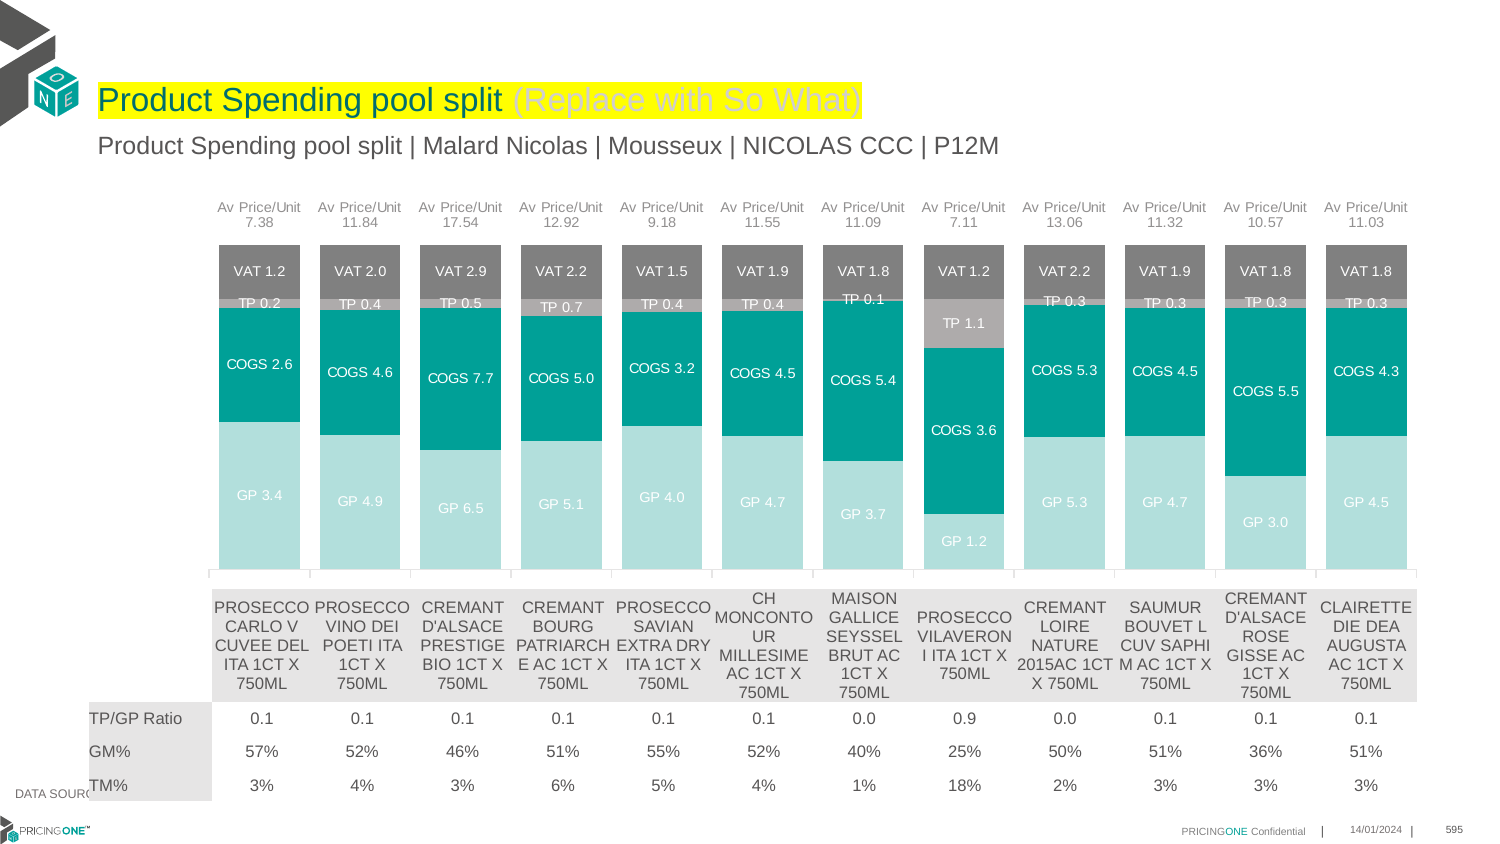

# Product Spending pool split (Replace with So What)
Product Spending pool split | Malard Nicolas | Mousseux | NICOLAS CCC | P12M

### Chart

| Category | GP | COGS | TP | VAT |
|---|---|---|---|---|
| Av Price/Unit 7.38 | 3.3555605101143358 | 2.5787009674582233 | 0.21312931691586012 | 1.2294781588976835 |
| Av Price/Unit 11.84 | 4.8938428571428565 | 4.572458374384236 | 0.4013342364532022 | 1.9735221674876848 |
| Av Price/Unit 17.54 | 6.473782241014799 | 7.661686257928118 | 0.4839818181818192 | 2.9238900634249454 |
| Av Price/Unit 12.92 | 5.117654264972776 | 4.96902667876588 | 0.6800627949183351 | 2.153357531760434 |
| Av Price/Unit 9.18 | 4.04655 | 3.24985 | 0.35647769784172745 | 1.5305755395683436 |
| Av Price/Unit 11.55 | 4.741310863509749 | 4.452303621169916 | 0.43266220984215487 | 1.9252553389043636 |
| Av Price/Unit 11.09 | 3.685 | 5.44 | 0.05266776677667728 | 1.835533553355335 |
| Av Price/Unit 7.11 | 1.207403112840467 | 3.6411854085603115 | 1.0771590142671856 | 1.18514915693904 |
| Av Price/Unit 13.06 | 5.33070900900901 | 5.3024684684684695 | 0.252752552552554 | 2.1771771771771777 |
| Av Price/Unit 11.32 | 4.6508702702702704 | 4.457229729729731 | 0.328885585585585 | 1.8873873873873879 |
| Av Price/Unit 10.57 | 3.0353296296296293 | 5.4903703703703695 | 0.2860283950617273 | 1.7623456790123462 |
| Av Price/Unit 11.03 | 4.54685242290749 | 4.3307907488986785 | 0.31104992657856023 | 1.837738619676947 |
|  | PROSECCO CARLO V CUVEE DEL ITA 1CT X 750ML | PROSECCO VINO DEI POETI ITA 1CT X 750ML | CREMANT D'ALSACE PRESTIGE BIO 1CT X 750ML | CREMANT BOURG PATRIARCHE AC 1CT X 750ML | PROSECCO SAVIAN EXTRA DRY ITA 1CT X 750ML | CH MONCONTOUR MILLESIME AC 1CT X 750ML | MAISON GALLICE SEYSSEL BRUT AC 1CT X 750ML | PROSECCO VILAVERONI ITA 1CT X 750ML | CREMANT LOIRE NATURE 2015AC 1CT X 750ML | SAUMUR BOUVET L CUV SAPHI M AC 1CT X 750ML | CREMANT D'ALSACE ROSE GISSE AC 1CT X 750ML | CLAIRETTE DIE DEA AUGUSTA AC 1CT X 750ML |
| --- | --- | --- | --- | --- | --- | --- | --- | --- | --- | --- | --- | --- |
| TP/GP Ratio | 0.1 | 0.1 | 0.1 | 0.1 | 0.1 | 0.1 | 0.0 | 0.9 | 0.0 | 0.1 | 0.1 | 0.1 |
| GM% | 57% | 52% | 46% | 51% | 55% | 52% | 40% | 25% | 50% | 51% | 36% | 51% |
| TM% | 3% | 4% | 3% | 6% | 5% | 4% | 1% | 18% | 2% | 3% | 3% | 3% |
DATA SOURCE: Client P&L

14/01/2024
595